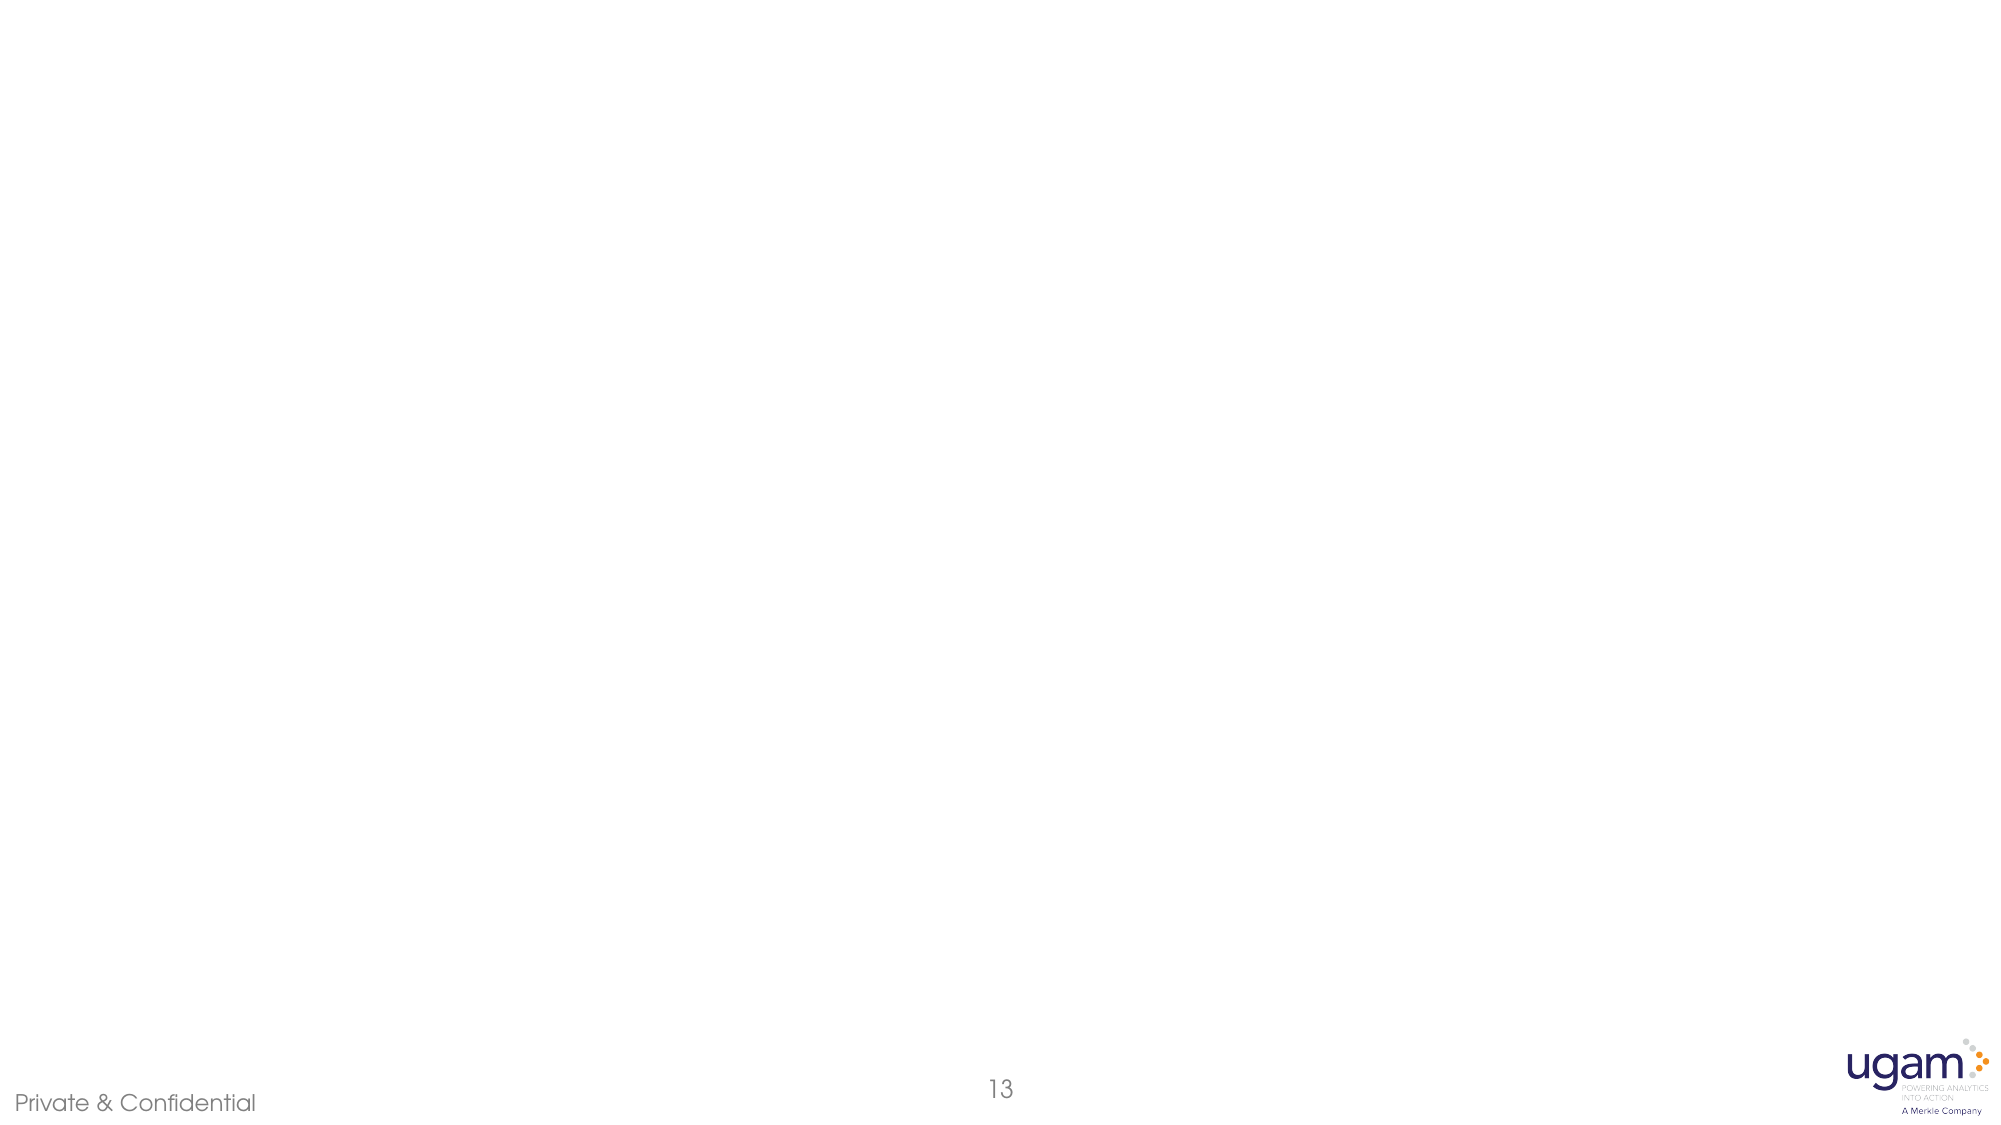

WHAT’S WORKED & DIDN’T SLIDE
#

Use this slide for reviews, to assess what’s worked an not worked
Don’t add any icon / picture / vector to denote what’s worked or not